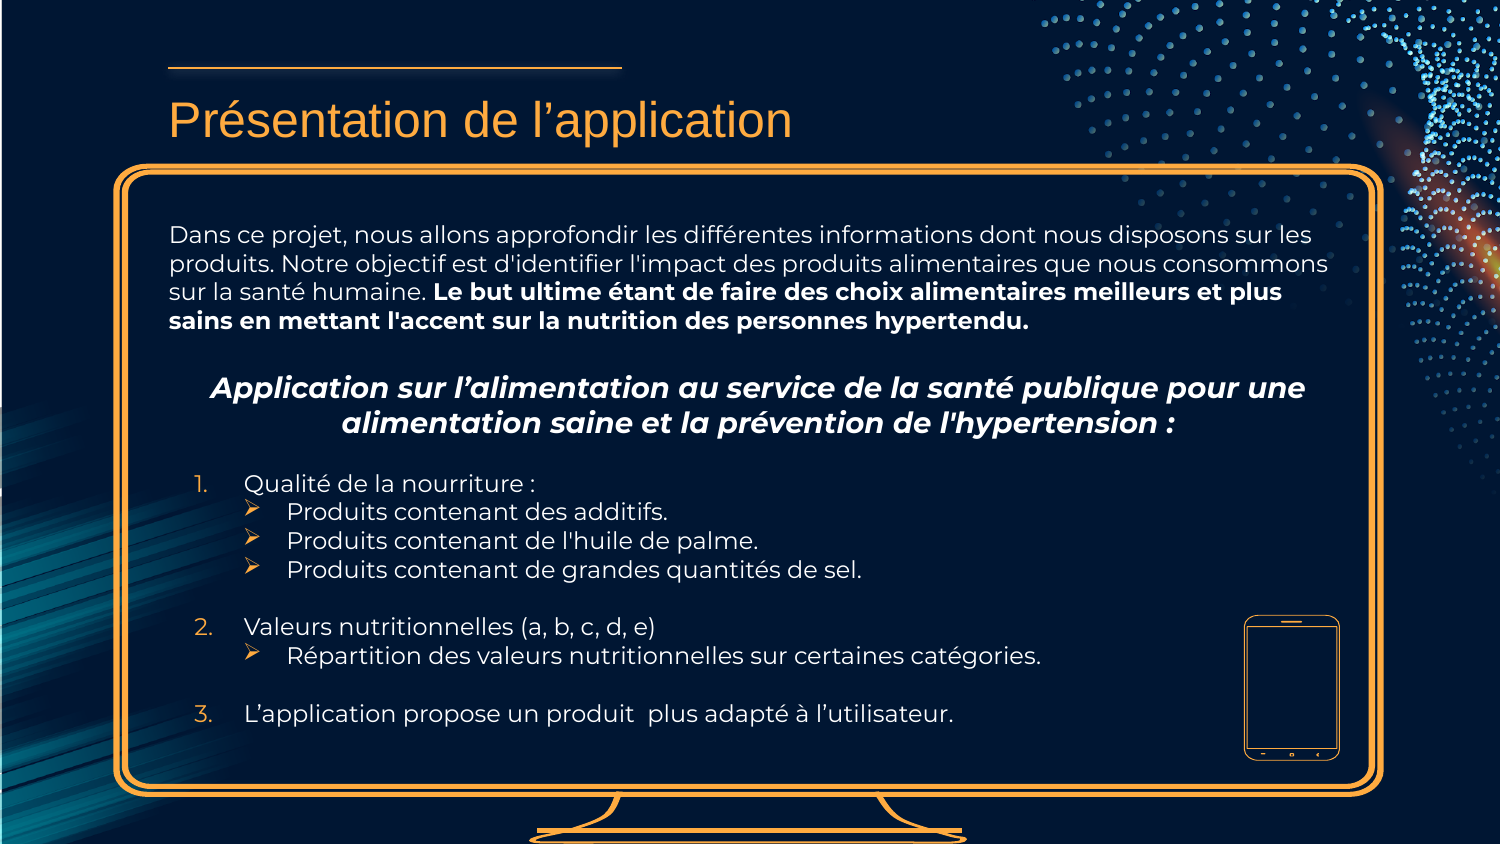

# Présentation de l’application

Dans ce projet, nous allons approfondir les différentes informations dont nous disposons sur les produits. Notre objectif est d'identifier l'impact des produits alimentaires que nous consommons sur la santé humaine. Le but ultime étant de faire des choix alimentaires meilleurs et plus sains en mettant l'accent sur la nutrition des personnes hypertendu.

Application sur l’alimentation au service de la santé publique pour une alimentation saine et la prévention de l'hypertension :

Qualité de la nourriture :
Produits contenant des additifs.
Produits contenant de l'huile de palme.
Produits contenant de grandes quantités de sel.

Valeurs nutritionnelles (a, b, c, d, e)
Répartition des valeurs nutritionnelles sur certaines catégories.

L’application propose un produit  plus adapté à l’utilisateur.